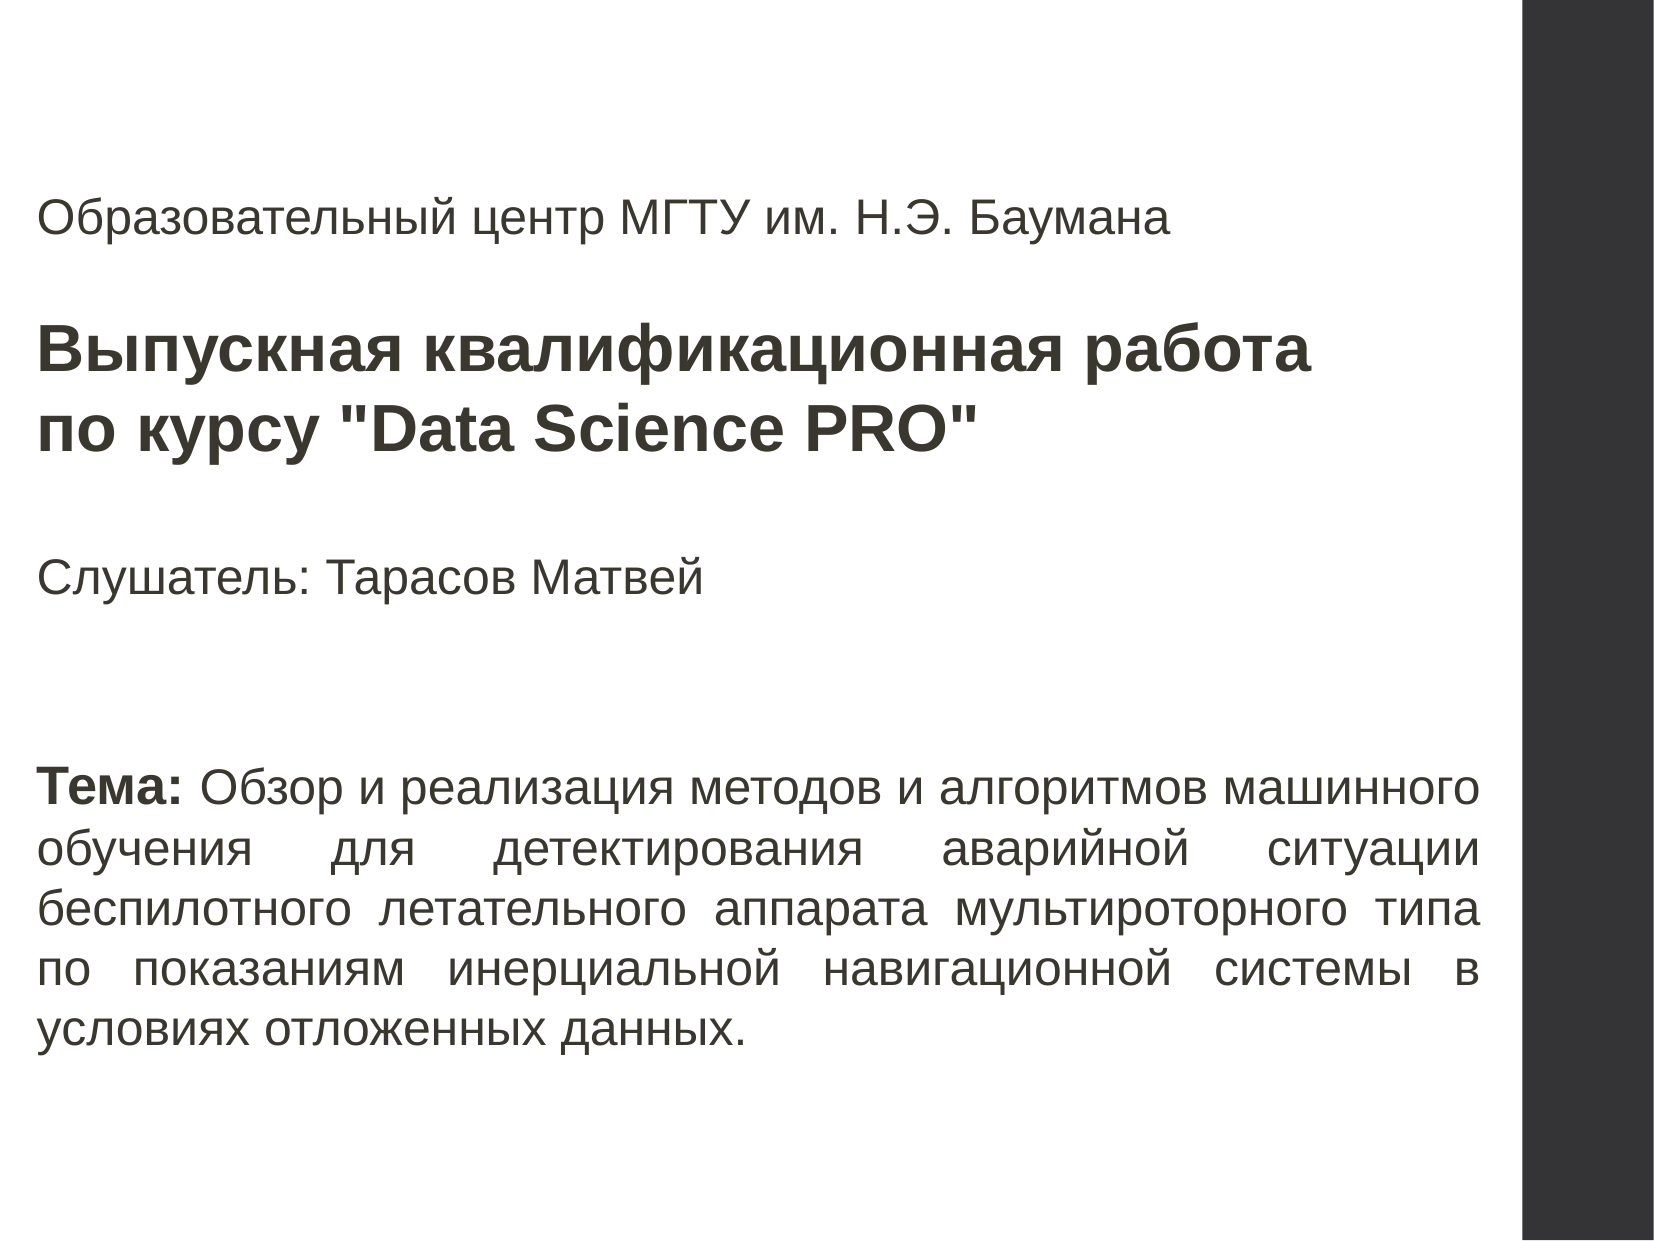

Образовательный центр МГТУ им. Н.Э. Баумана

Выпускная квалификационная работа
по курсу "Data Science PRO"

Слушатель: Тарасов Матвей
Тема: Обзор и реализация методов и алгоритмов машинного обучения для детектирования аварийной ситуации беспилотного летательного аппарата мультироторного типа по показаниям инерциальной навигационной системы в условиях отложенных данных.